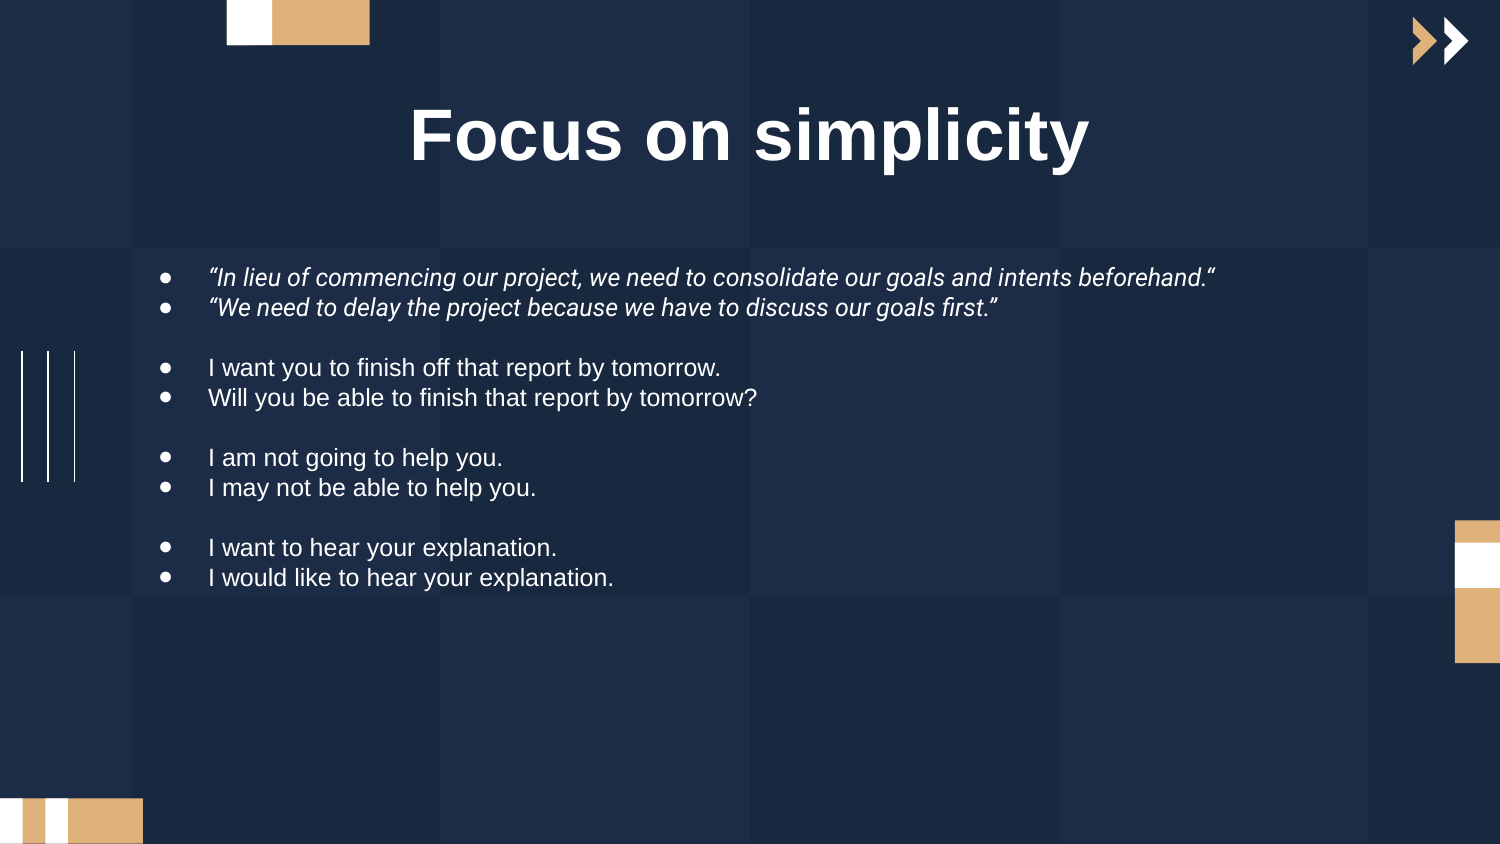

# Focus on simplicity
“In lieu of commencing our project, we need to consolidate our goals and intents beforehand.“
“We need to delay the project because we have to discuss our goals first.”

I want you to finish off that report by tomorrow.
Will you be able to finish that report by tomorrow?

I am not going to help you.
I may not be able to help you.

I want to hear your explanation.
I would like to hear your explanation.